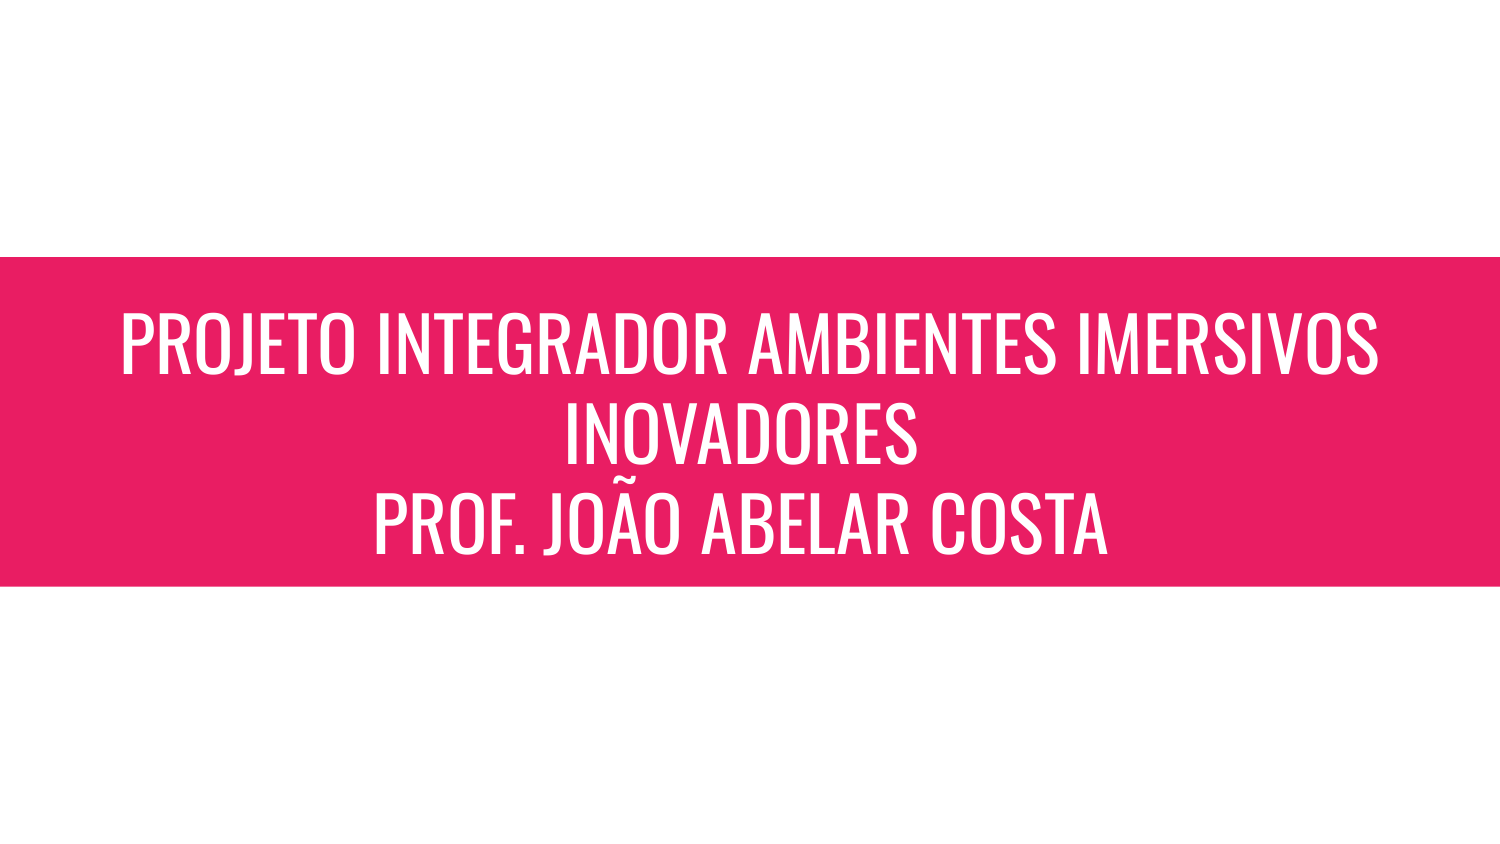

# PROJETO INTEGRADOR AMBIENTES IMERSIVOS INOVADORES PROF. JOÃO ABELAR COSTA